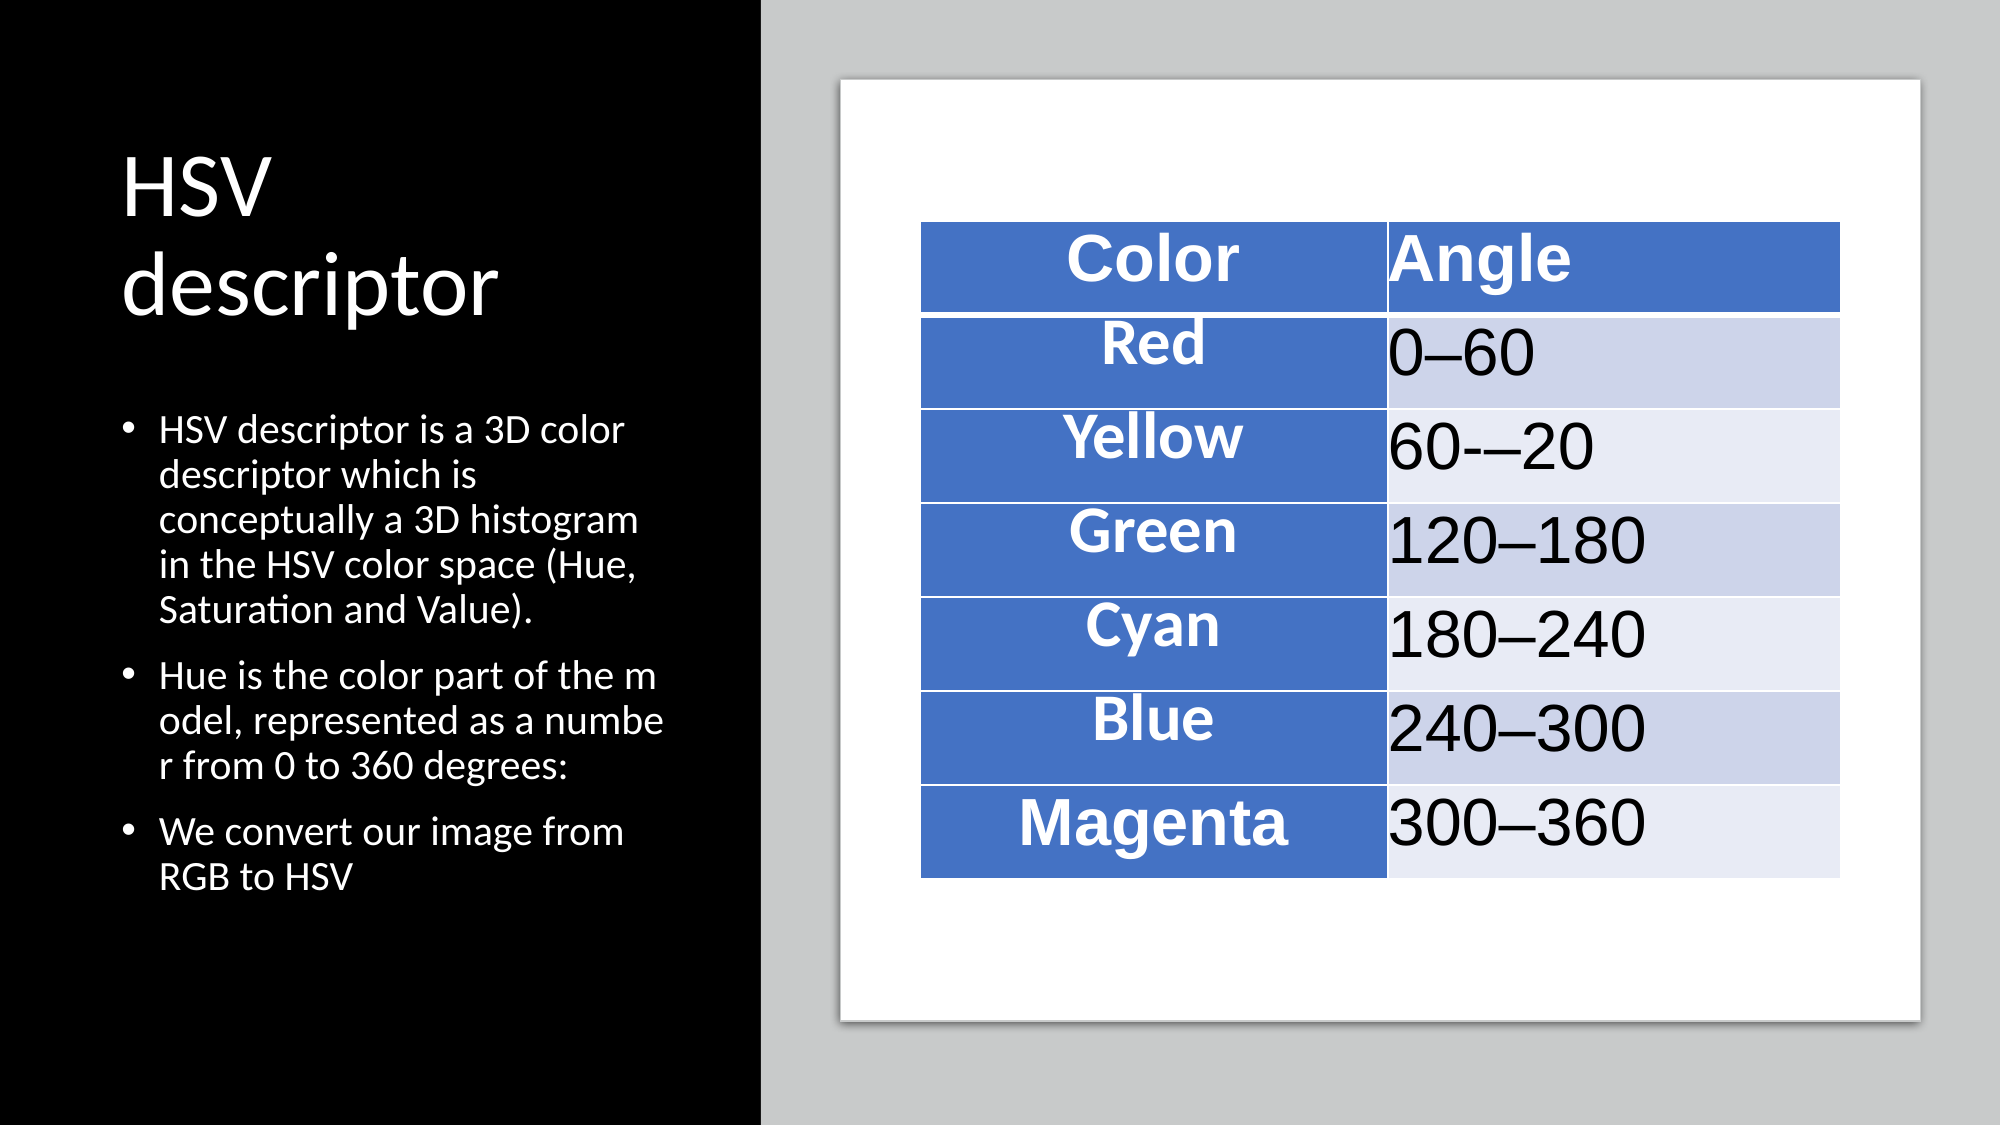

# HSV descriptor
| Color | Angle |
| --- | --- |
| Red | 0–60 |
| Yellow | 60-–20 |
| Green | 120–180 |
| Cyan | 180–240 |
| Blue | 240–300 |
| Magenta | 300–360 |
HSV descriptor is a 3D color descriptor which is conceptually a 3D histogram in the HSV color space (Hue, Saturation and Value).
Hue is the color part of the model, represented as a number from 0 to 360 degrees:
We convert our image from RGB to HSV